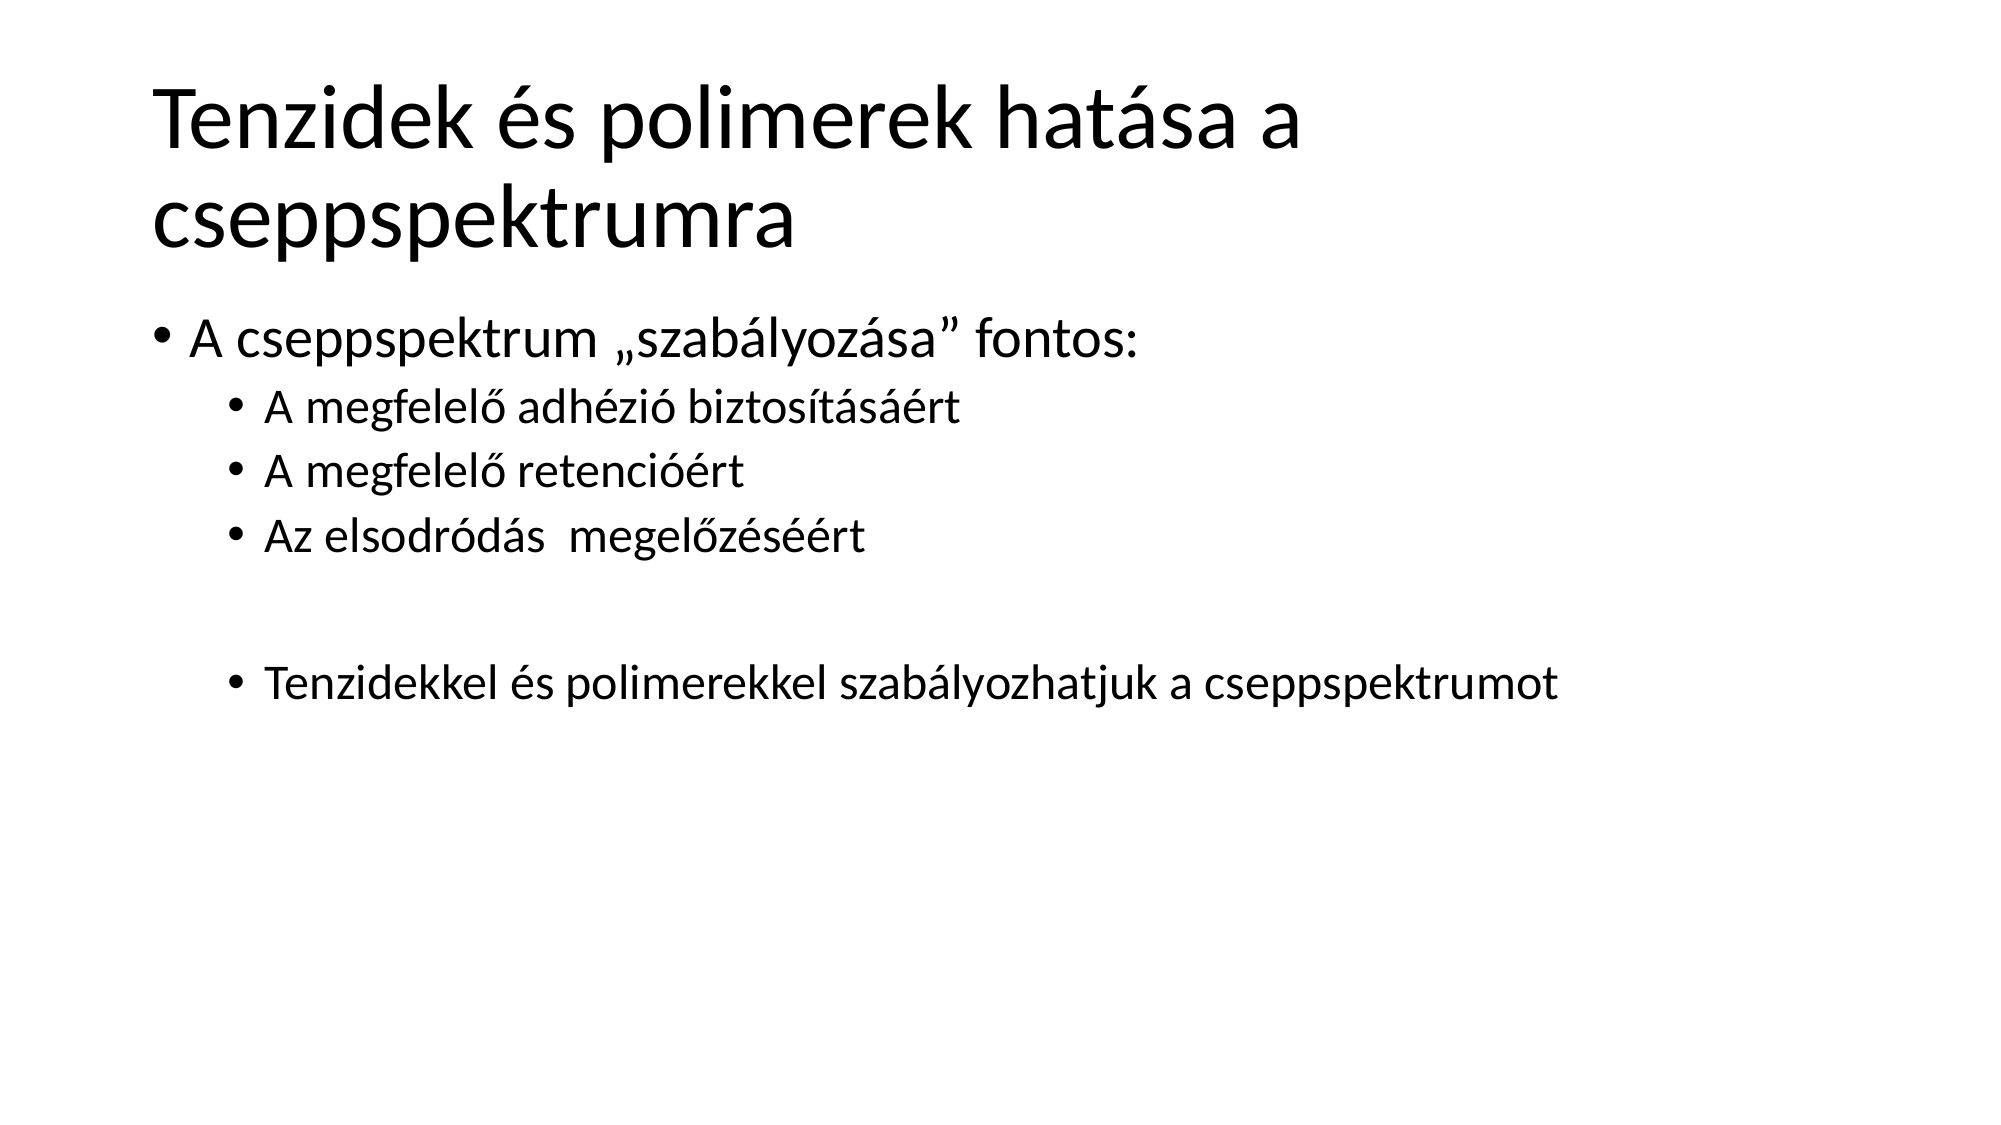

# Tenzidek és polimerek hatása a cseppspektrumra
A cseppspektrum „szabályozása” fontos:
A megfelelő adhézió biztosításáért
A megfelelő retencióért
Az elsodródás  megelőzéséért

Tenzidekkel és polimerekkel szabályozhatjuk a cseppspektrumot